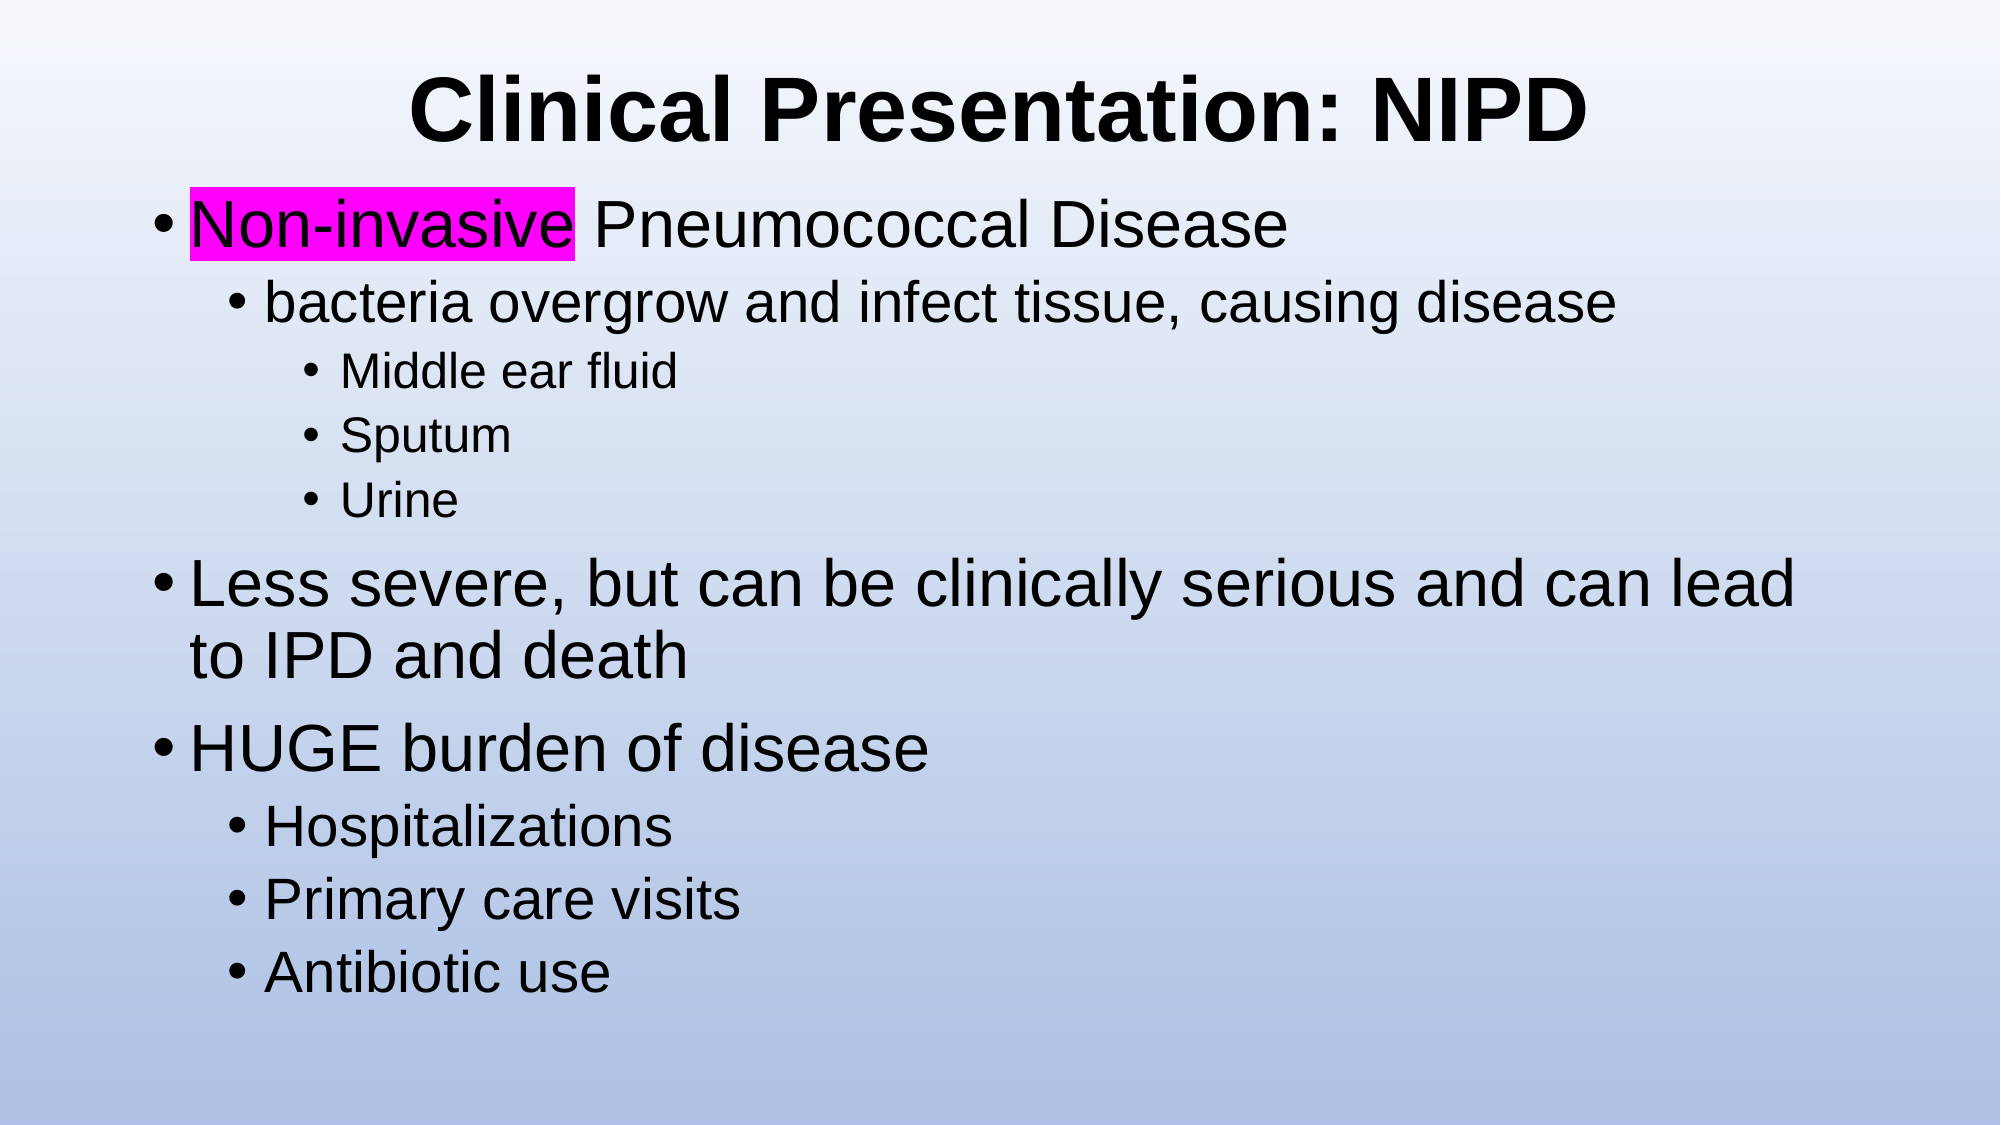

# Clinical Presentation: NIPD
Non-invasive Pneumococcal Disease
bacteria overgrow and infect tissue, causing disease
Middle ear fluid
Sputum
Urine
Less severe, but can be clinically serious and can lead to IPD and death
HUGE burden of disease
Hospitalizations
Primary care visits
Antibiotic use